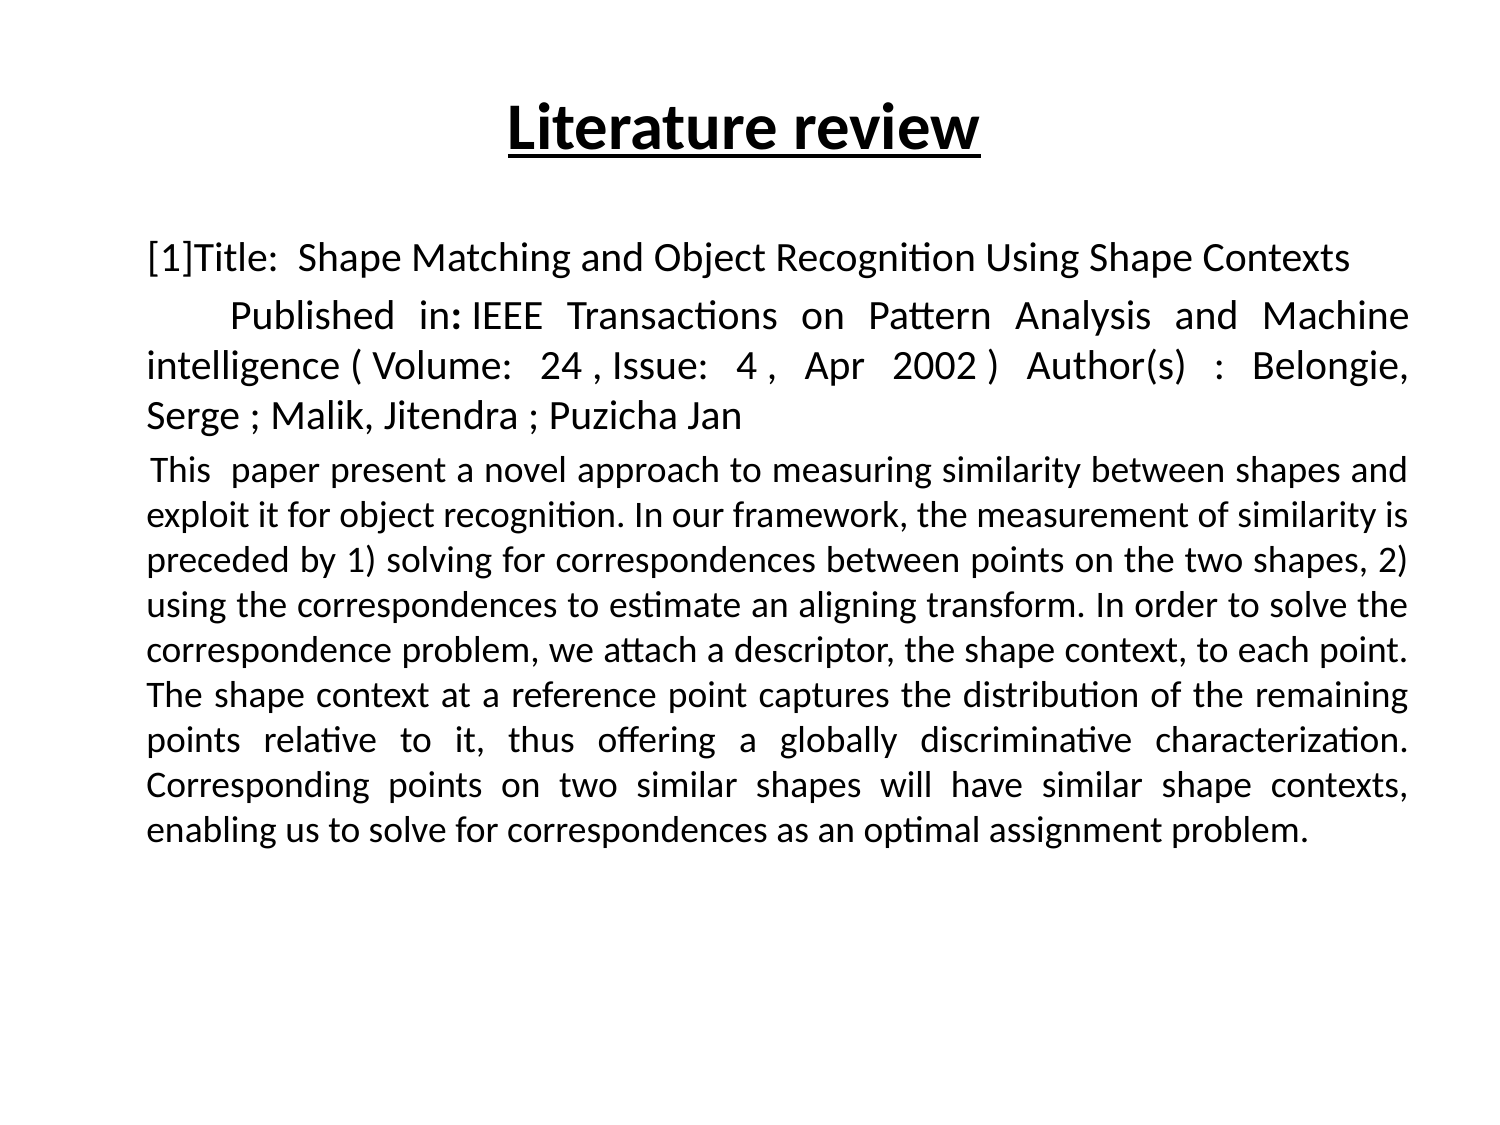

Literature review

      [1]Title:  Shape Matching and Object Recognition Using Shape Contexts
      Published in: IEEE Transactions on Pattern Analysis and Machine intelligence ( Volume: 24 , Issue: 4 , Apr 2002 ) Author(s) : Belongie, Serge ; Malik, Jitendra ; Puzicha Jan
      This  paper present a novel approach to measuring similarity between shapes and exploit it for object recognition. In our framework, the measurement of similarity is preceded by 1) solving for correspondences between points on the two shapes, 2) using the correspondences to estimate an aligning transform. In order to solve the correspondence problem, we attach a descriptor, the shape context, to each point. The shape context at a reference point captures the distribution of the remaining points relative to it, thus offering a globally discriminative characterization. Corresponding points on two similar shapes will have similar shape contexts, enabling us to solve for correspondences as an optimal assignment problem.